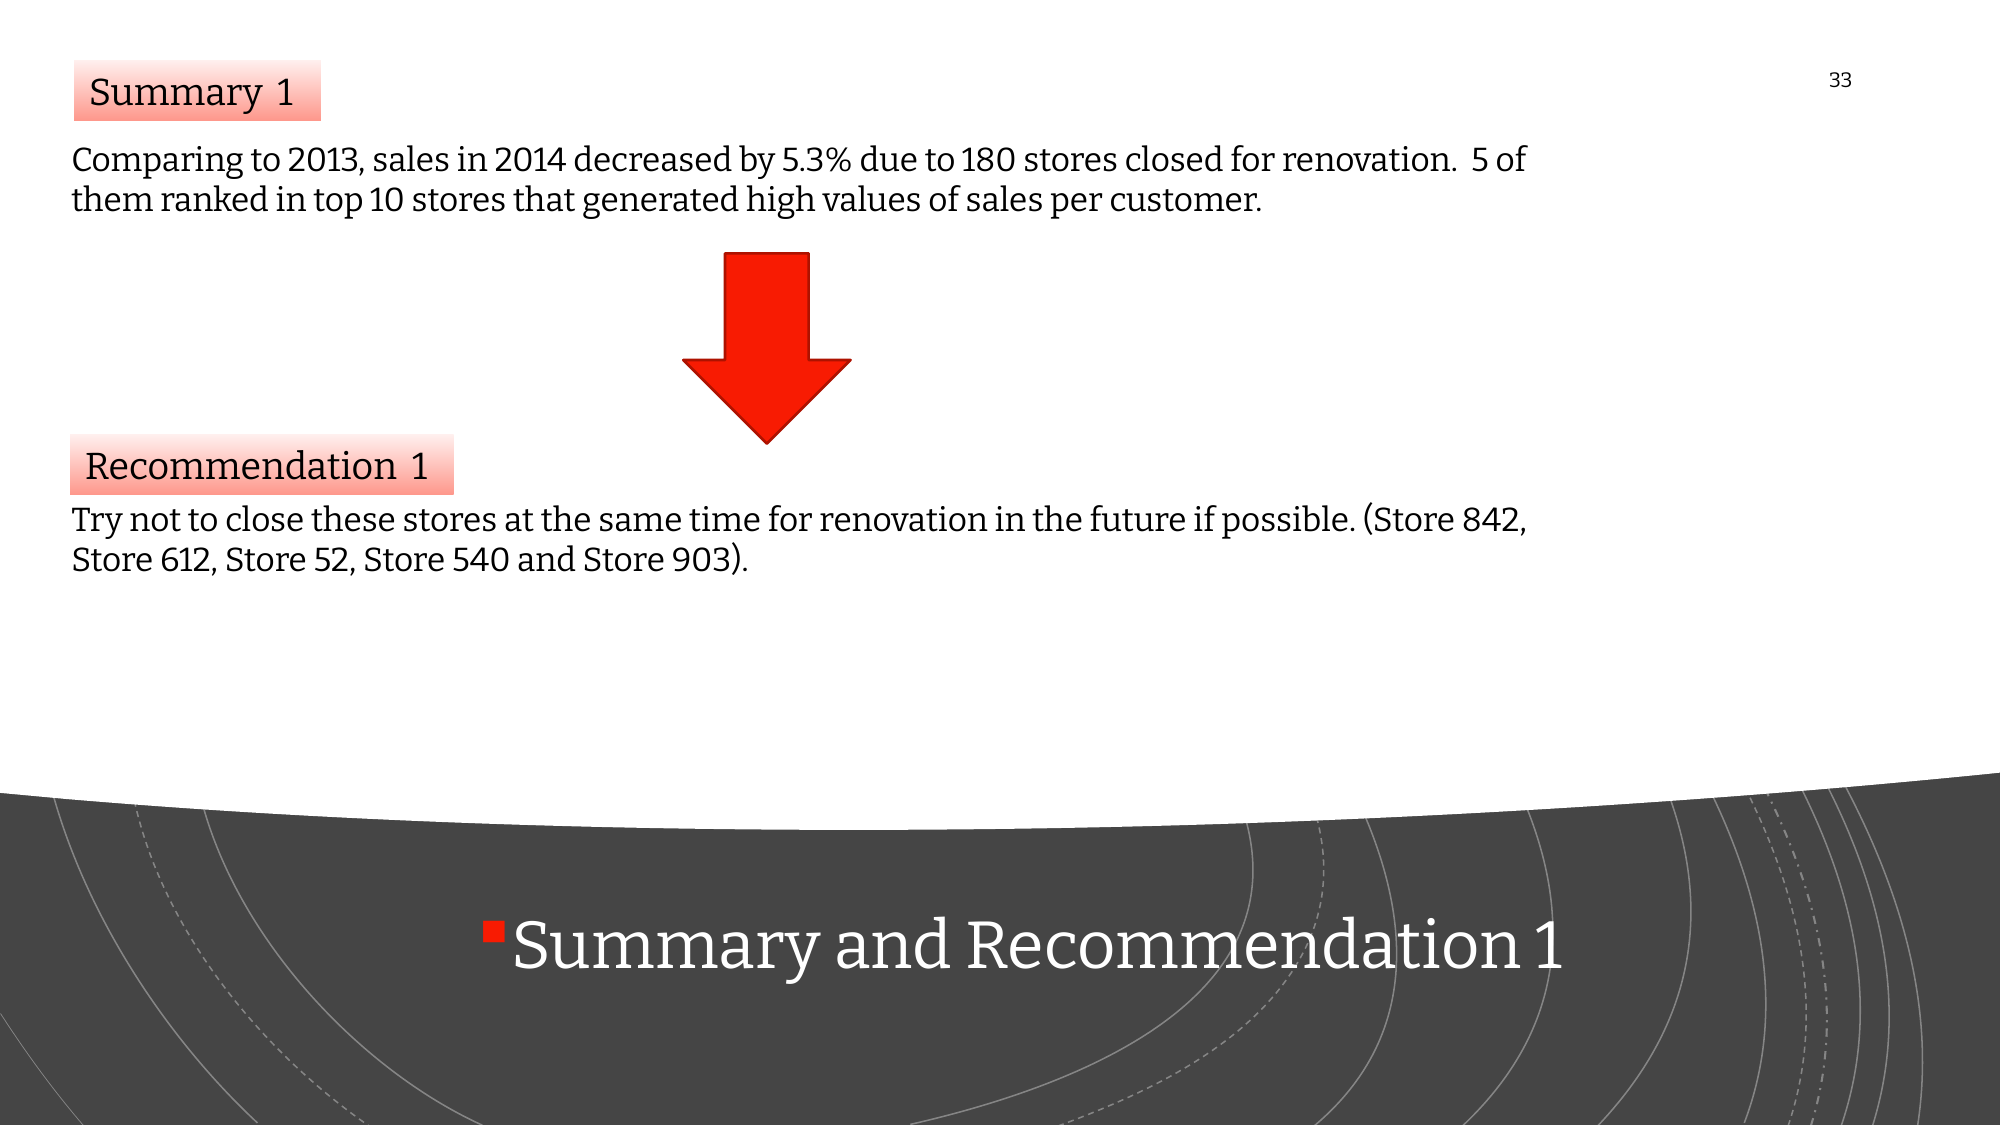

33
Summary  1
Comparing to 2013, sales in 2014 decreased by 5.3% due to 180 stores closed for renovation.  5 of them ranked in top 10 stores that generated high values of sales per customer.

Try not to close these stores at the same time for renovation in the future if possible. (Store 842, Store 612, Store 52, Store 540 and Store 903).

Recommendation  1
Summary and Recommendation 1